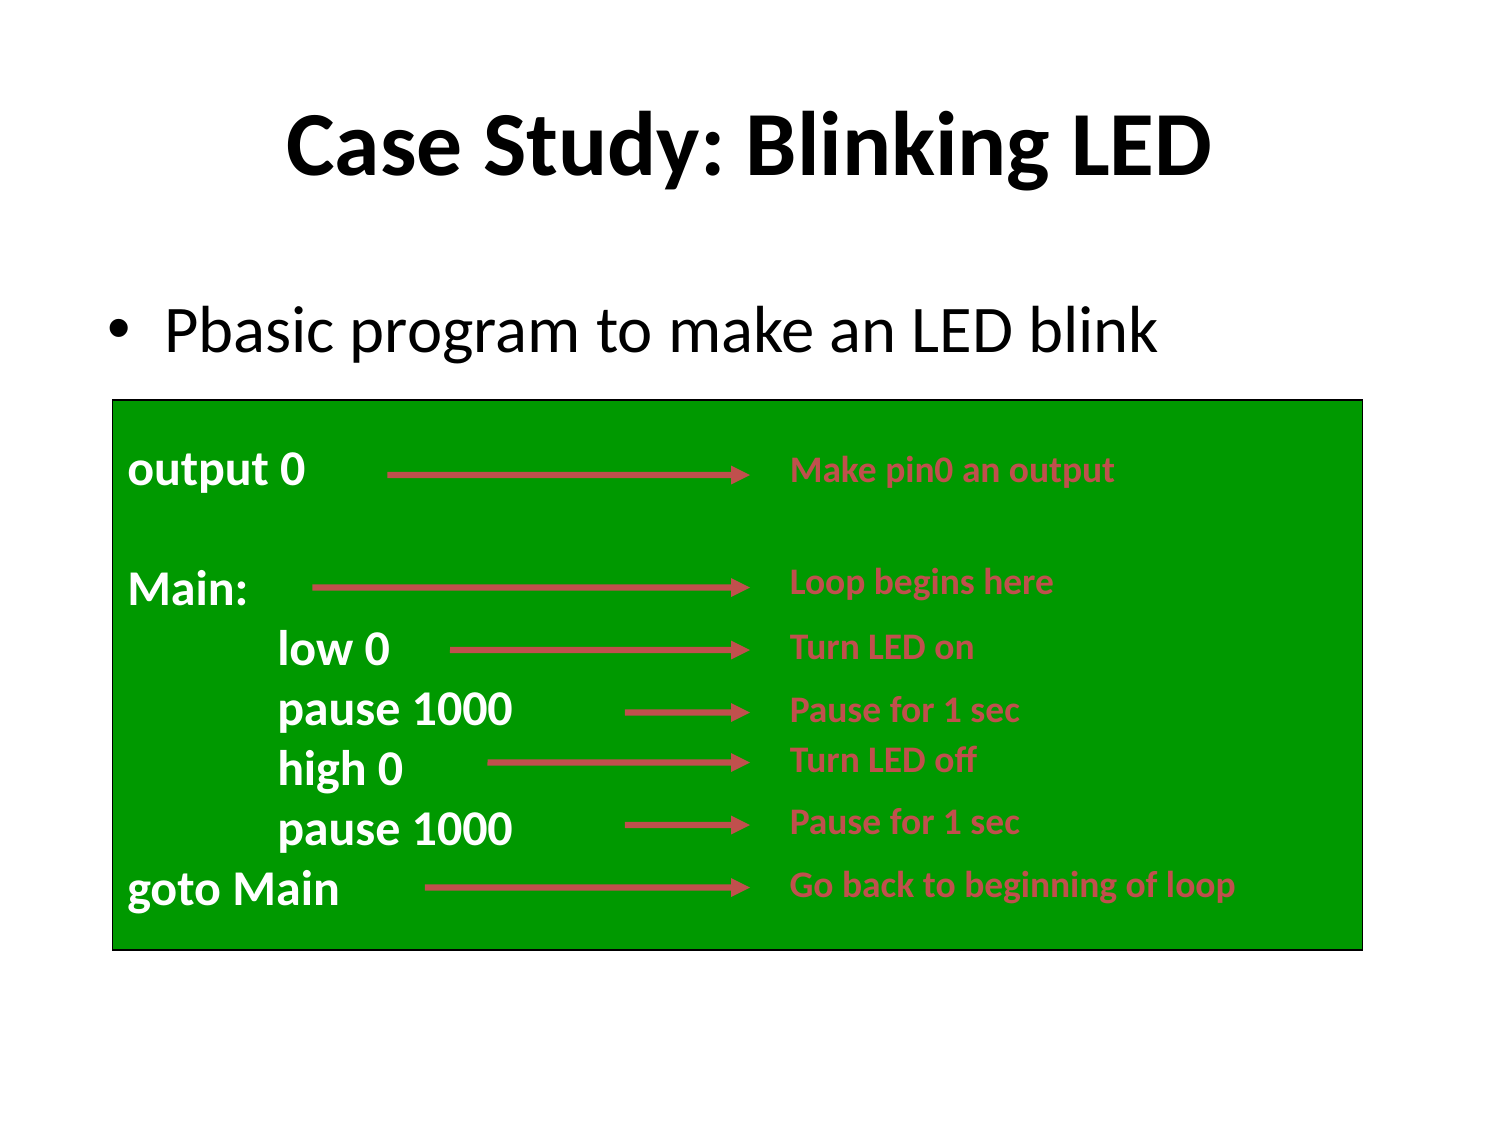

# Case Study: Blinking LED
Pbasic program to make an LED blink
output 0

Main:
	low 0
	pause 1000
	high 0
	pause 1000
goto Main
Make pin0 an output

Loop begins here

Turn LED on

Pause for 1 sec

Turn LED off

Pause for 1 sec

Go back to beginning of loop